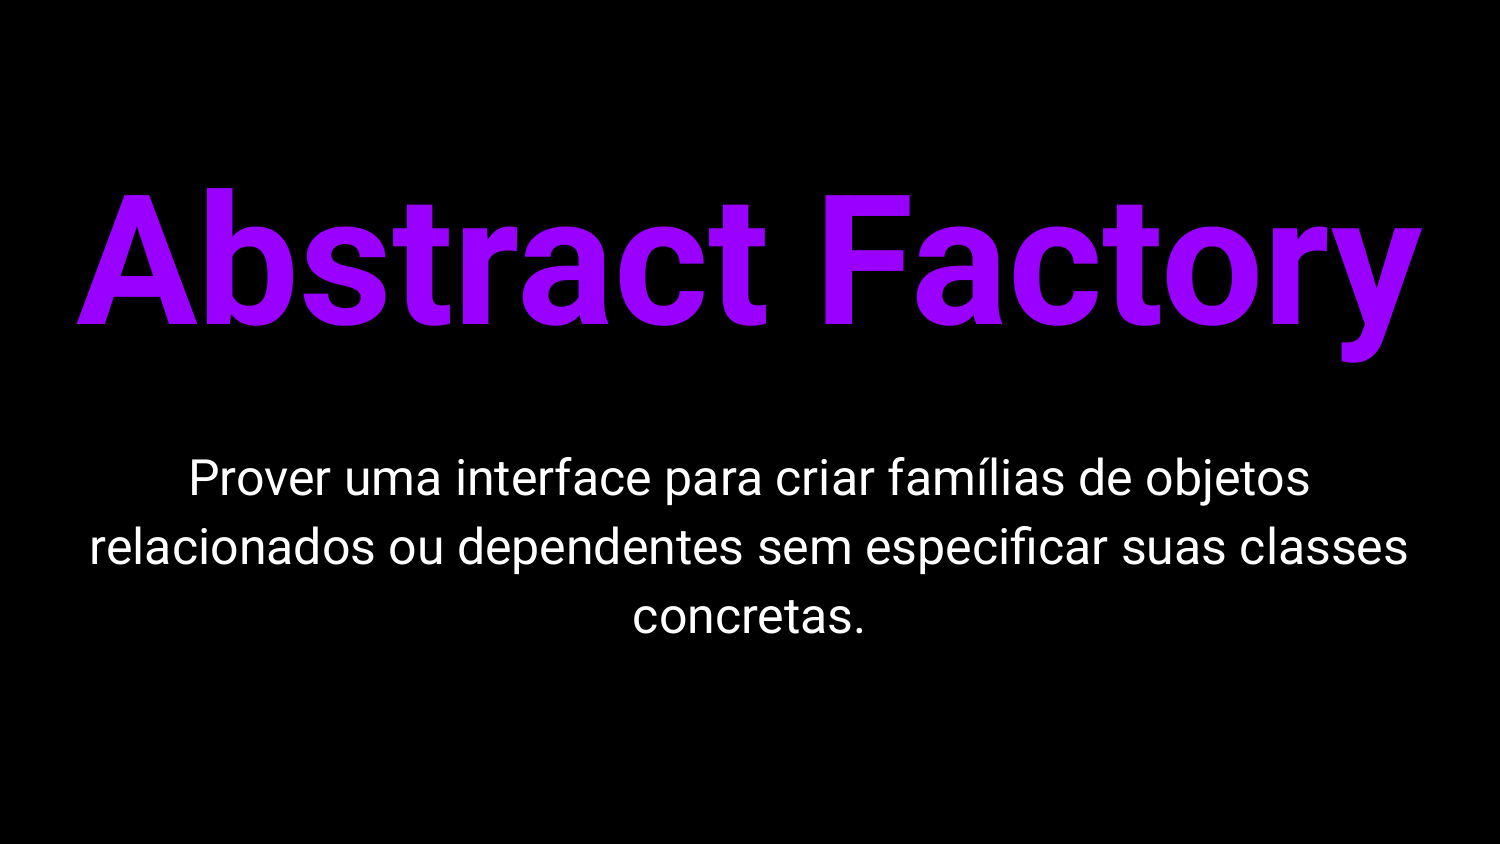

# Abstract Factory
Prover uma interface para criar famílias de objetos
relacionados ou dependentes sem especificar suas classes
concretas.